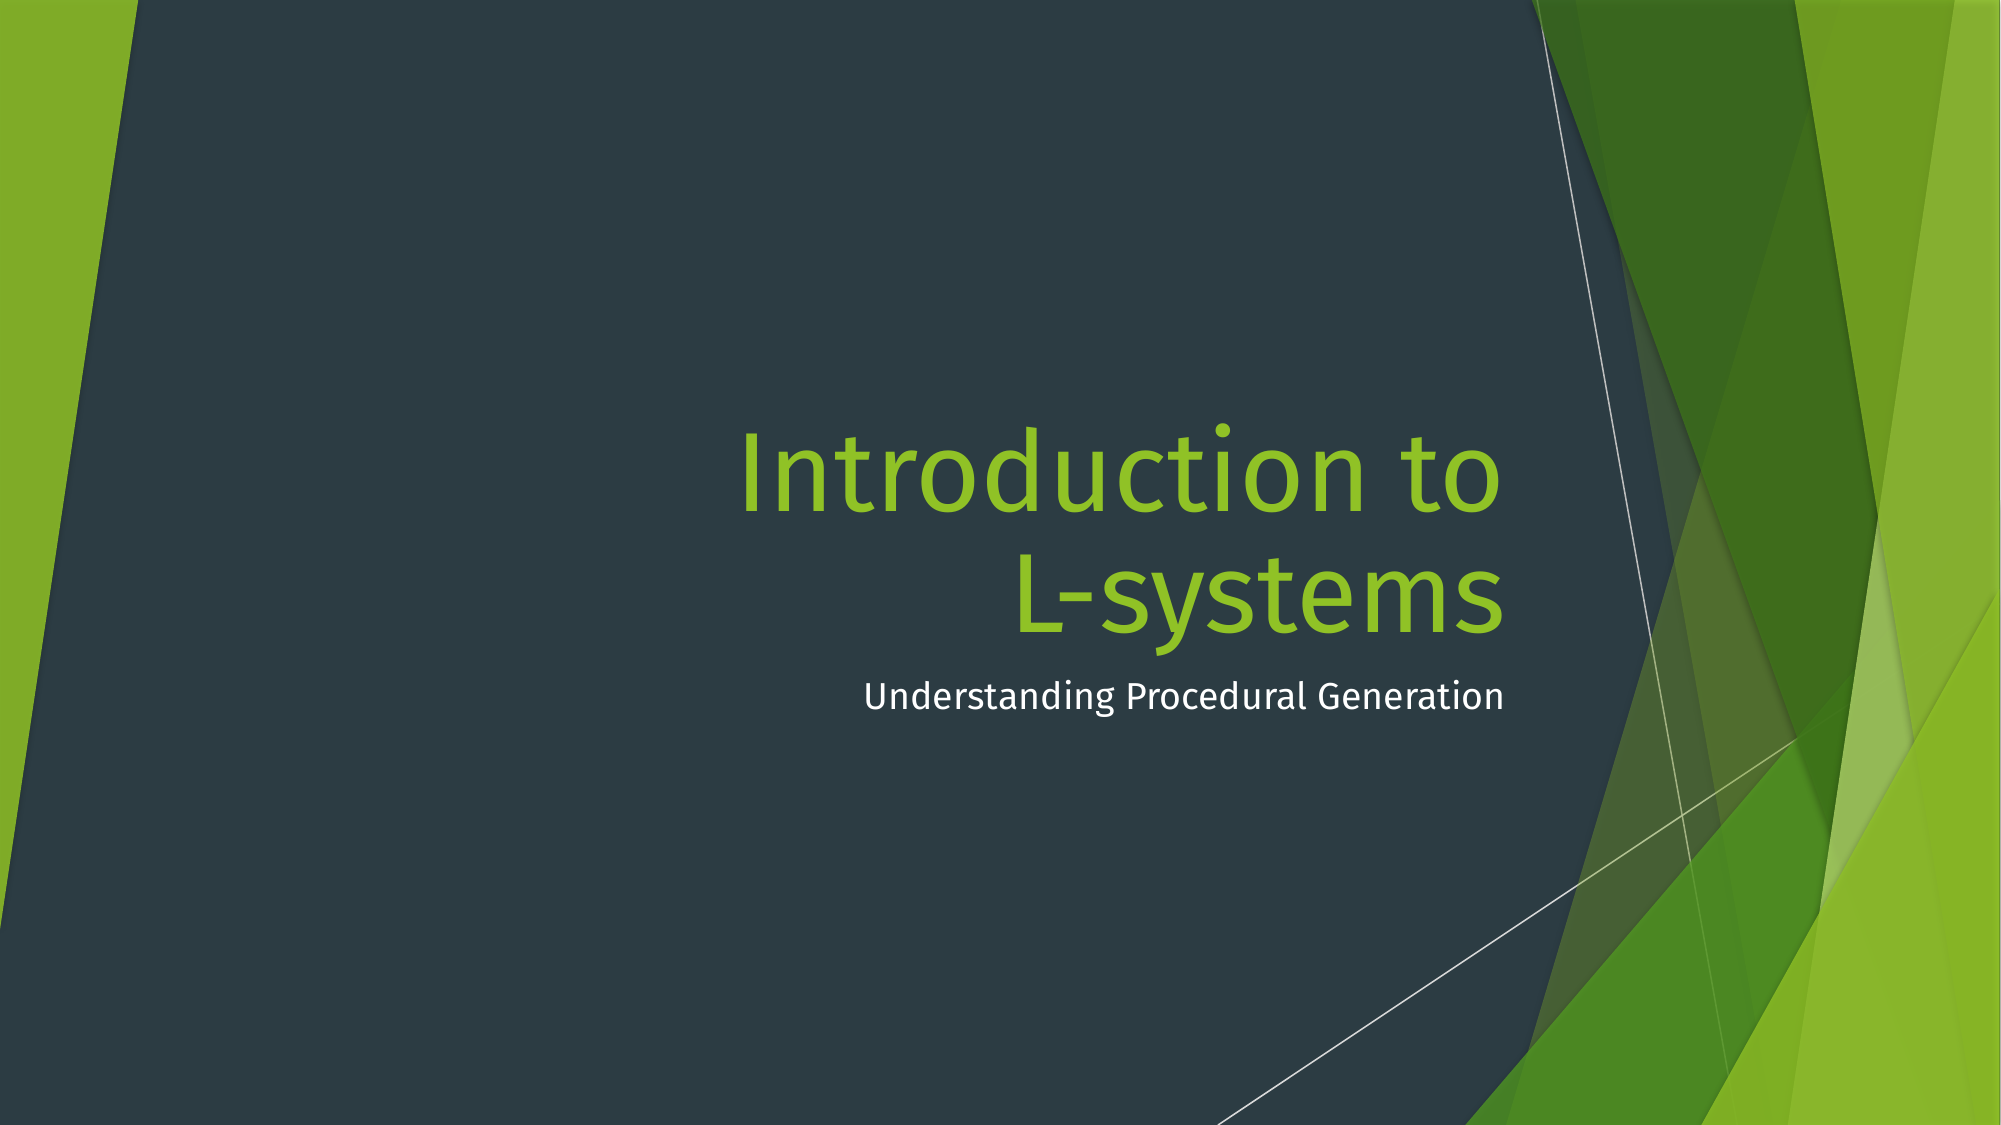

# Introduction to L-systems
Understanding Procedural Generation